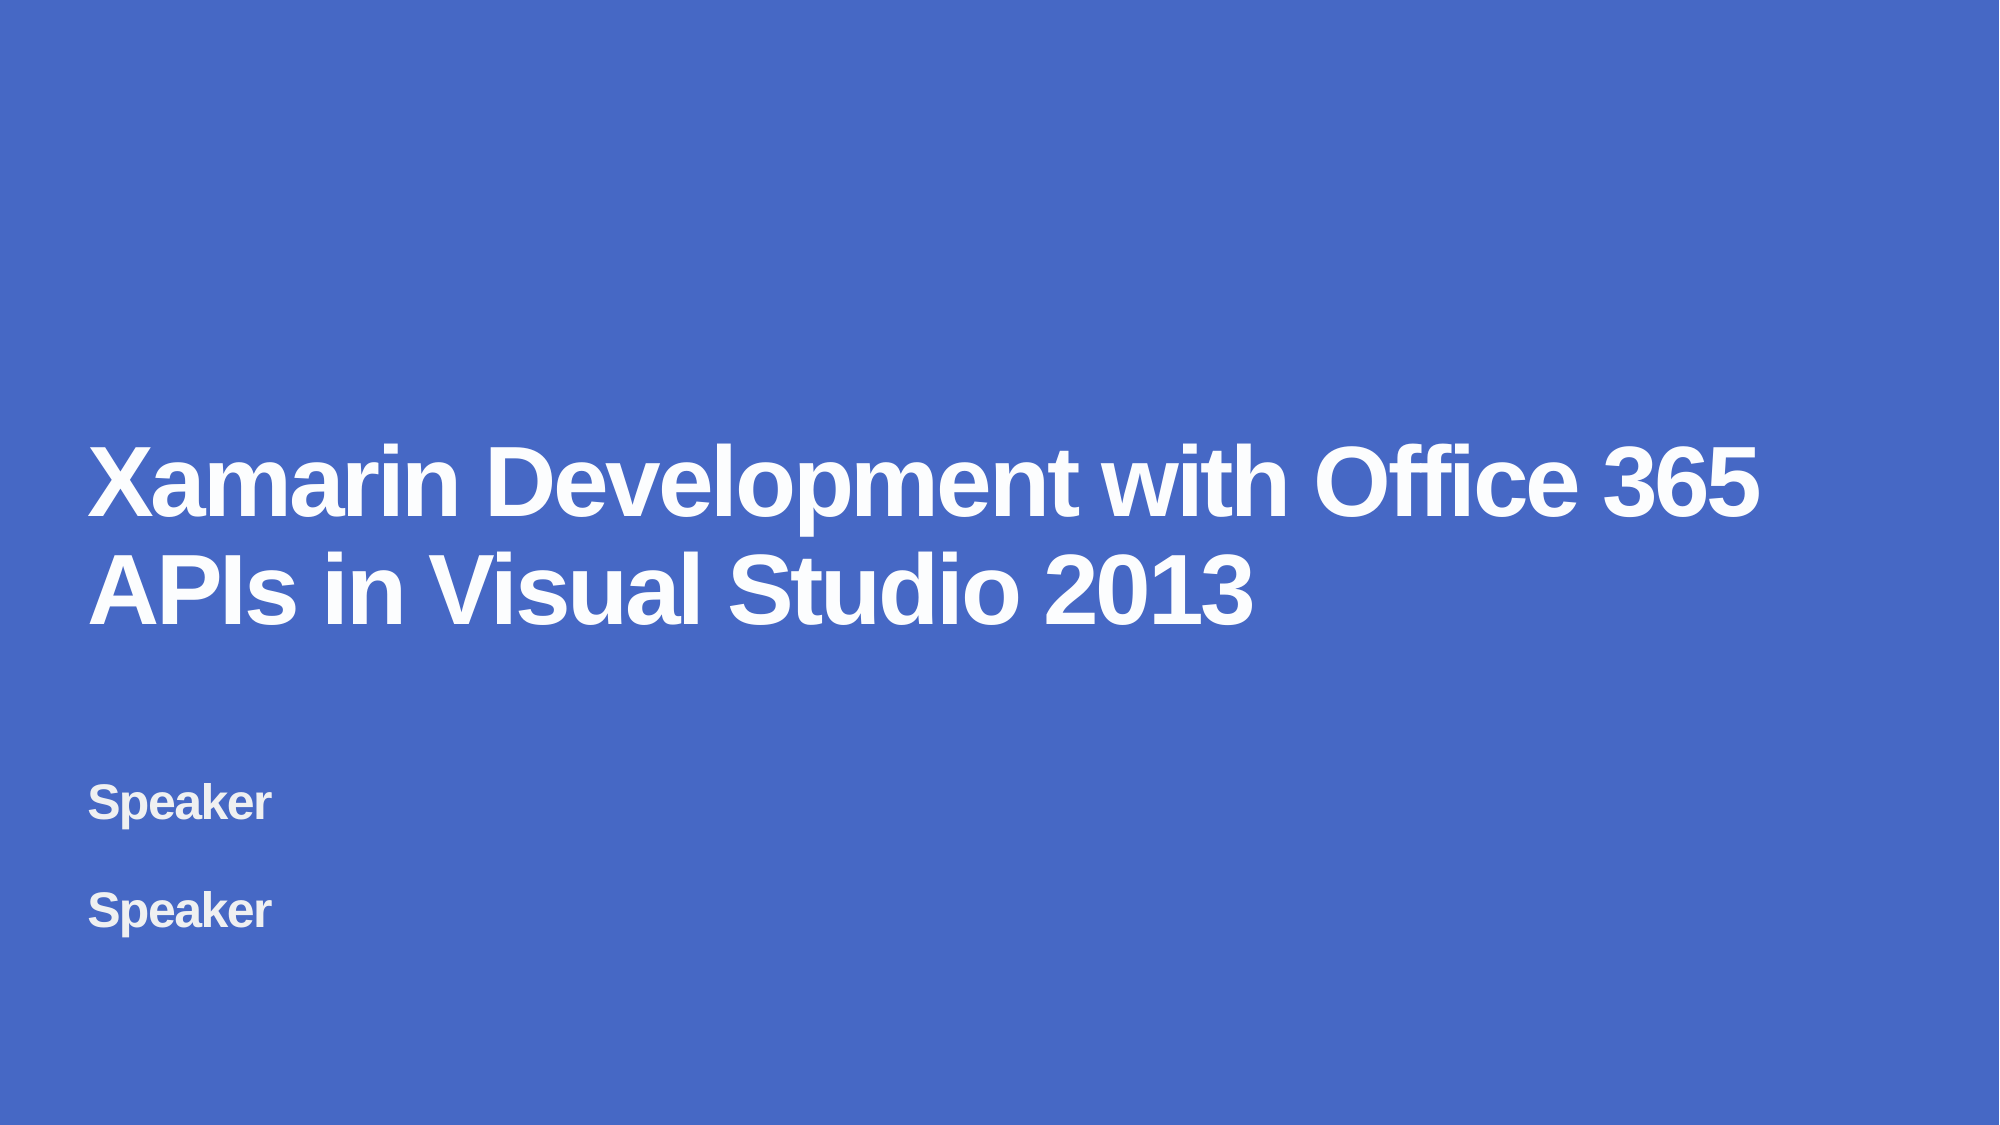

# Xamarin Development with Office 365 APIs in Visual Studio 2013
Speaker

Speaker